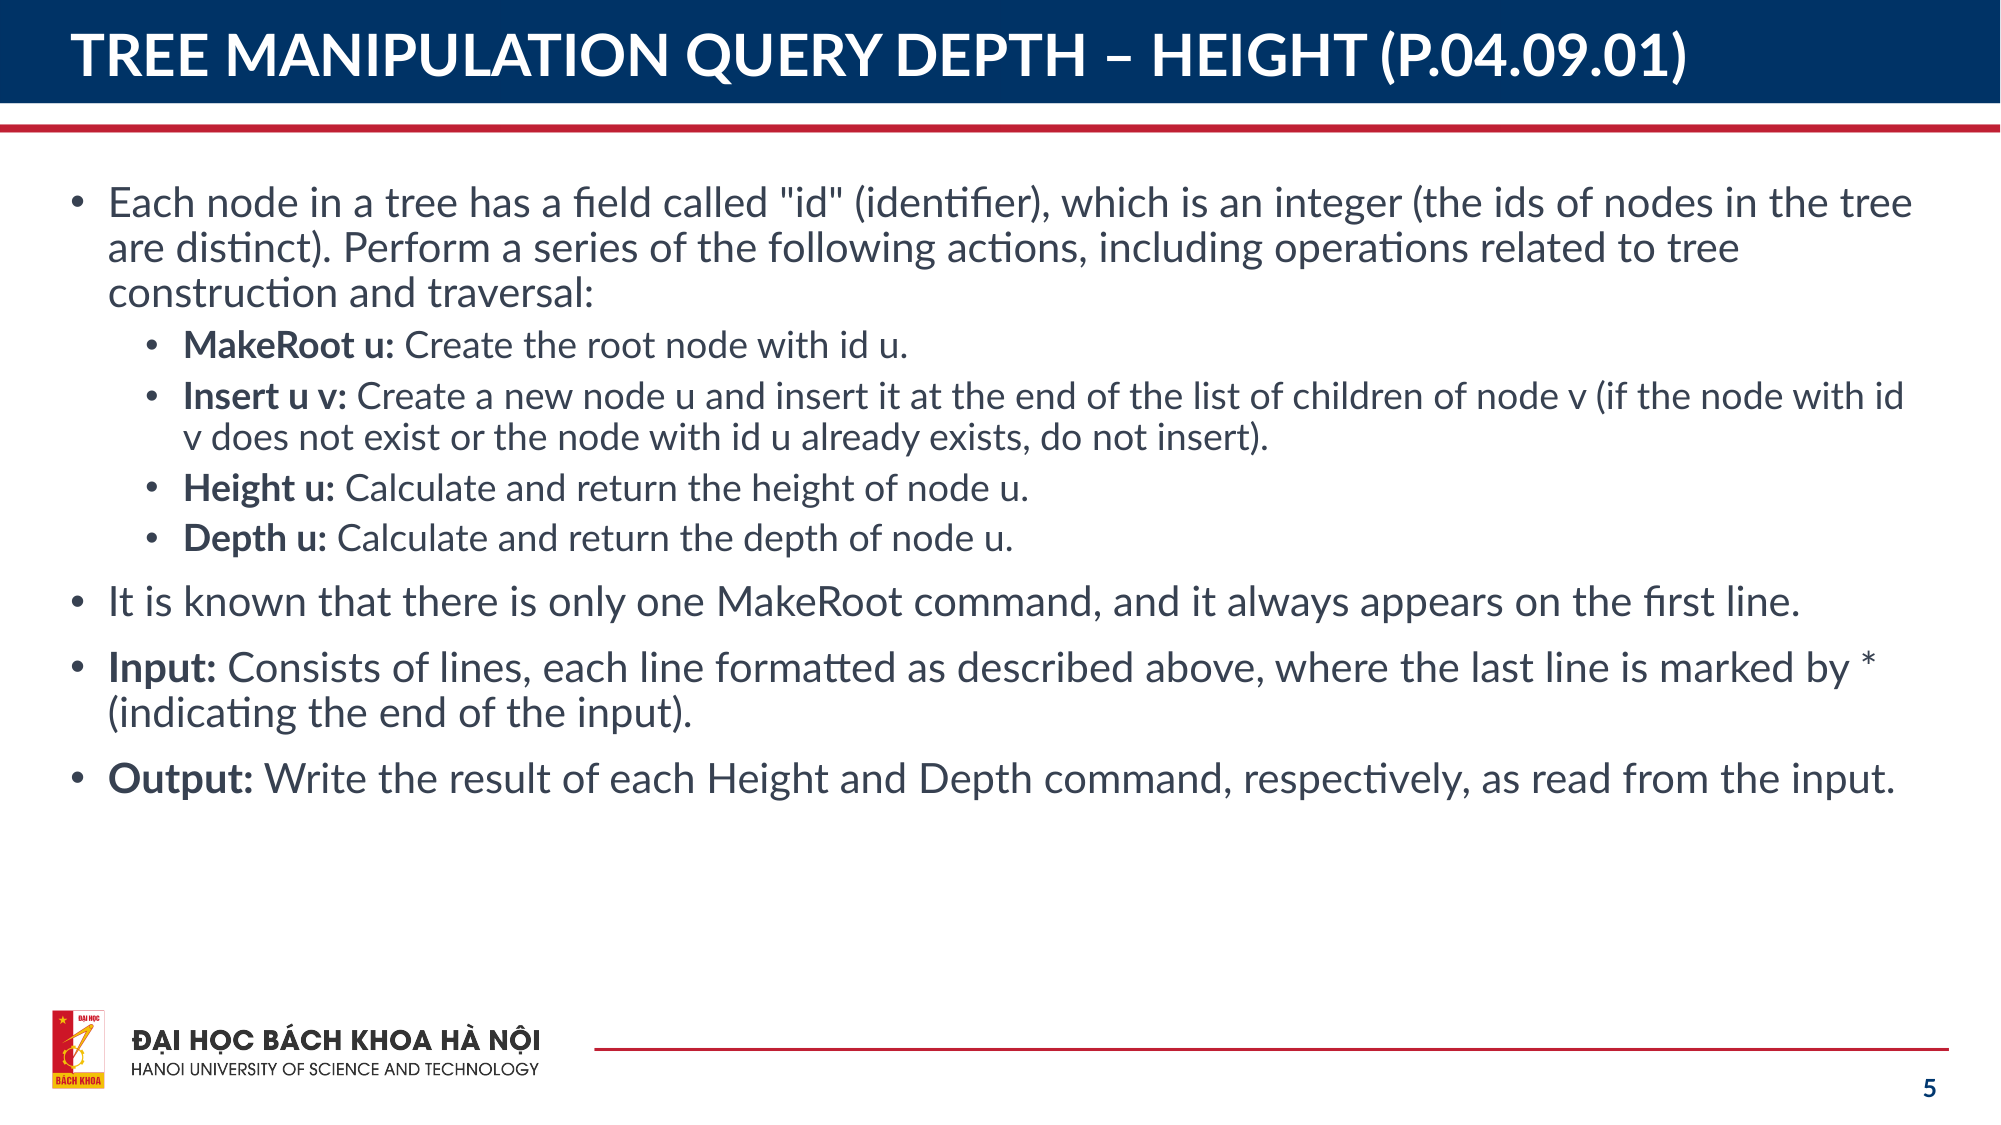

# TREE MANIPULATION QUERY DEPTH – HEIGHT (P.04.09.01)
Each node in a tree has a field called "id" (identifier), which is an integer (the ids of nodes in the tree are distinct). Perform a series of the following actions, including operations related to tree construction and traversal:
MakeRoot u: Create the root node with id u.
Insert u v: Create a new node u and insert it at the end of the list of children of node v (if the node with id v does not exist or the node with id u already exists, do not insert).
Height u: Calculate and return the height of node u.
Depth u: Calculate and return the depth of node u.
It is known that there is only one MakeRoot command, and it always appears on the first line.
Input: Consists of lines, each line formatted as described above, where the last line is marked by * (indicating the end of the input).
Output: Write the result of each Height and Depth command, respectively, as read from the input.

5